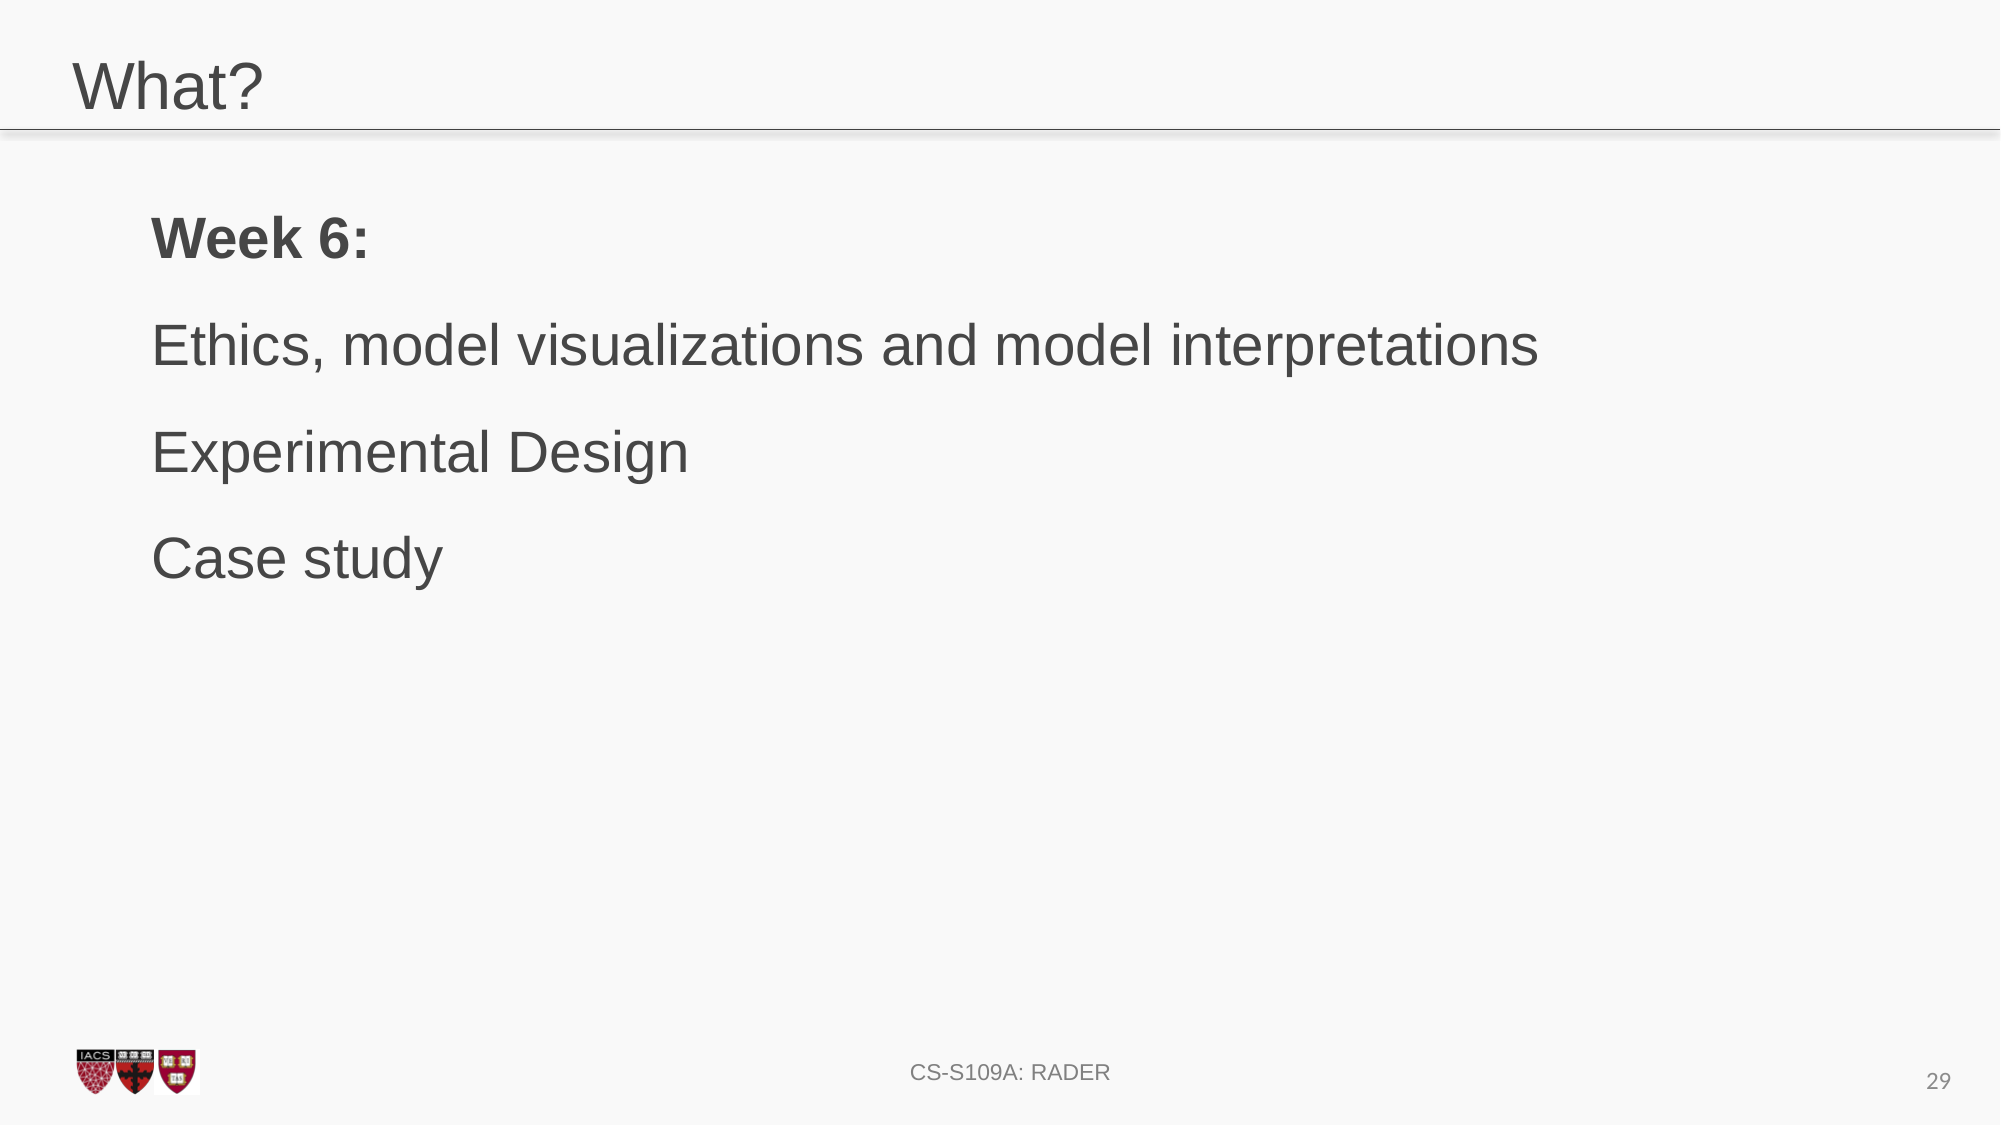

# What?
Week 6:
Ethics, model visualizations and model interpretations
Experimental Design
Case study
29